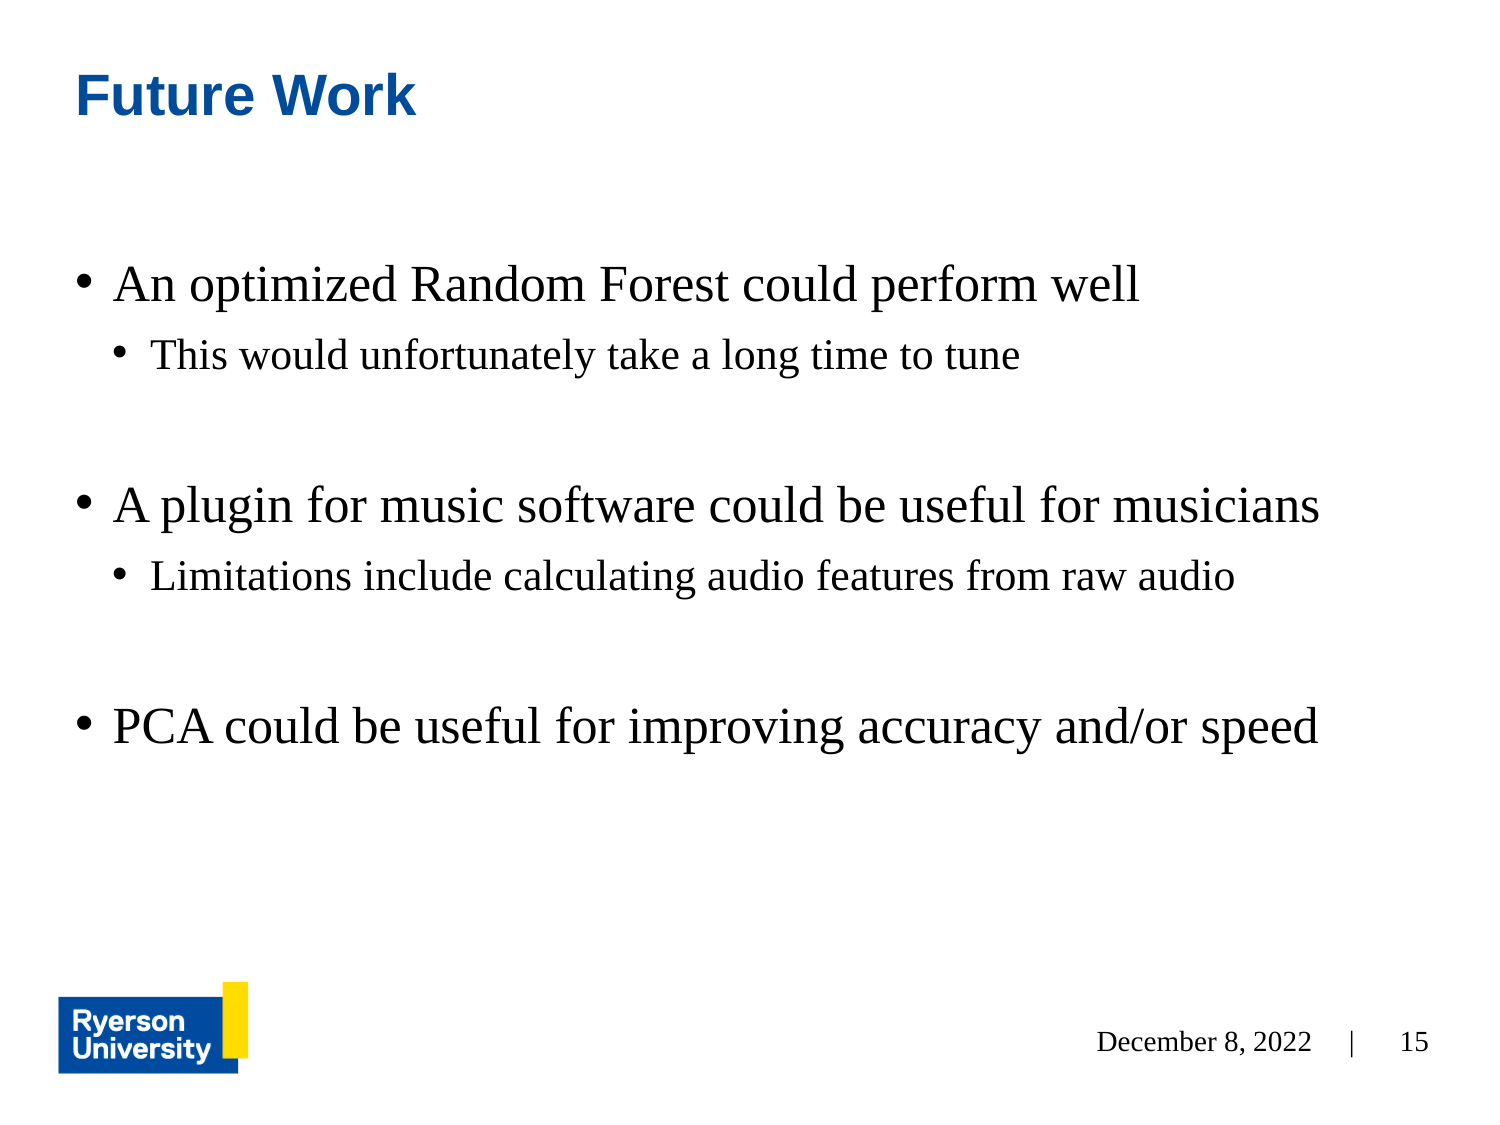

# Future Work
An optimized Random Forest could perform well
This would unfortunately take a long time to tune

A plugin for music software could be useful for musicians
Limitations include calculating audio features from raw audio

PCA could be useful for improving accuracy and/or speed

December 8, 2022     |
15